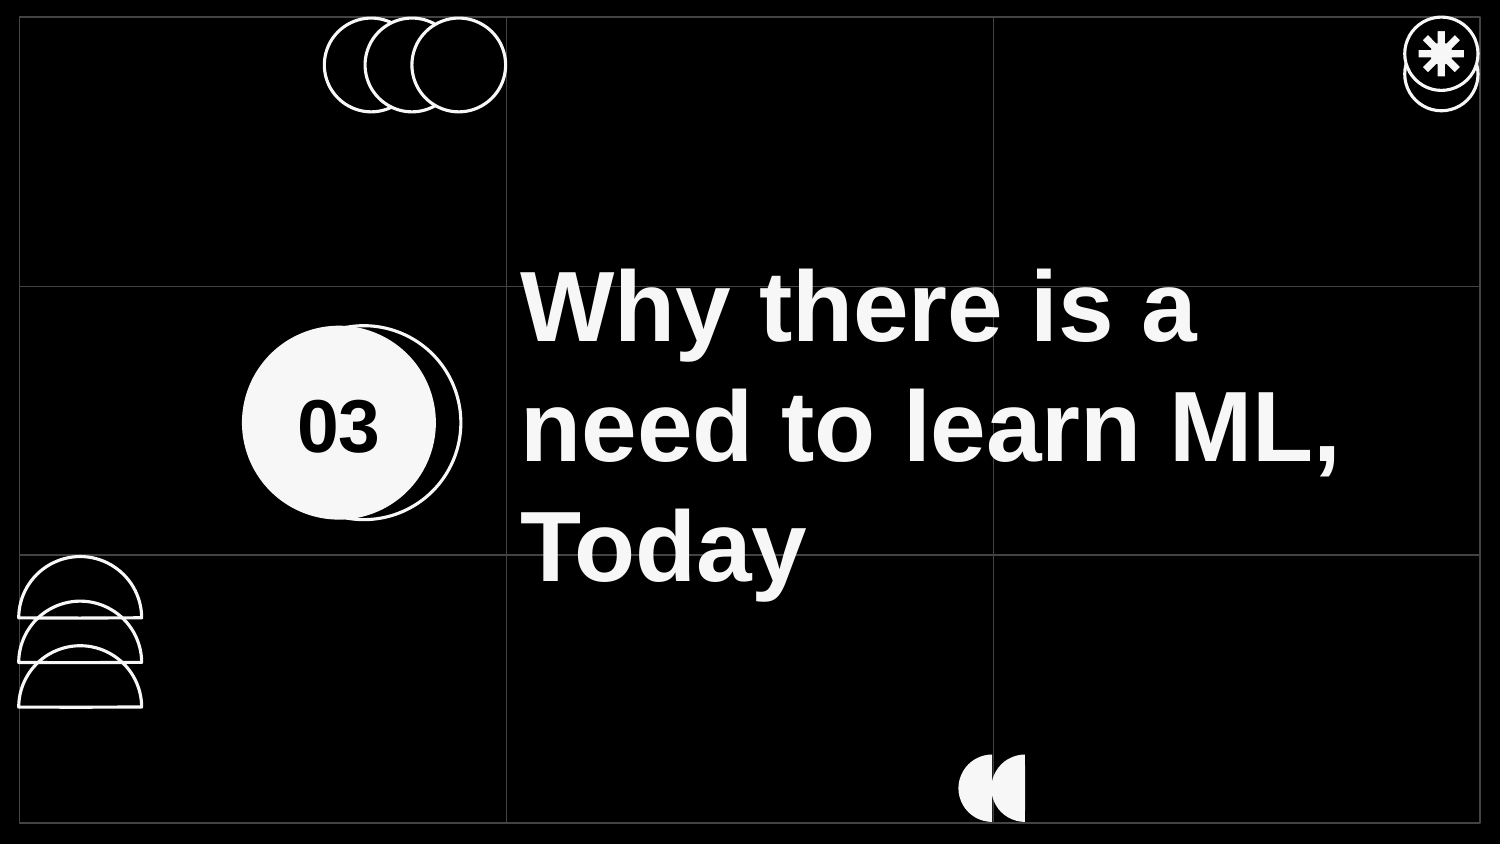

# Why there is a need to learn ML, Today

03